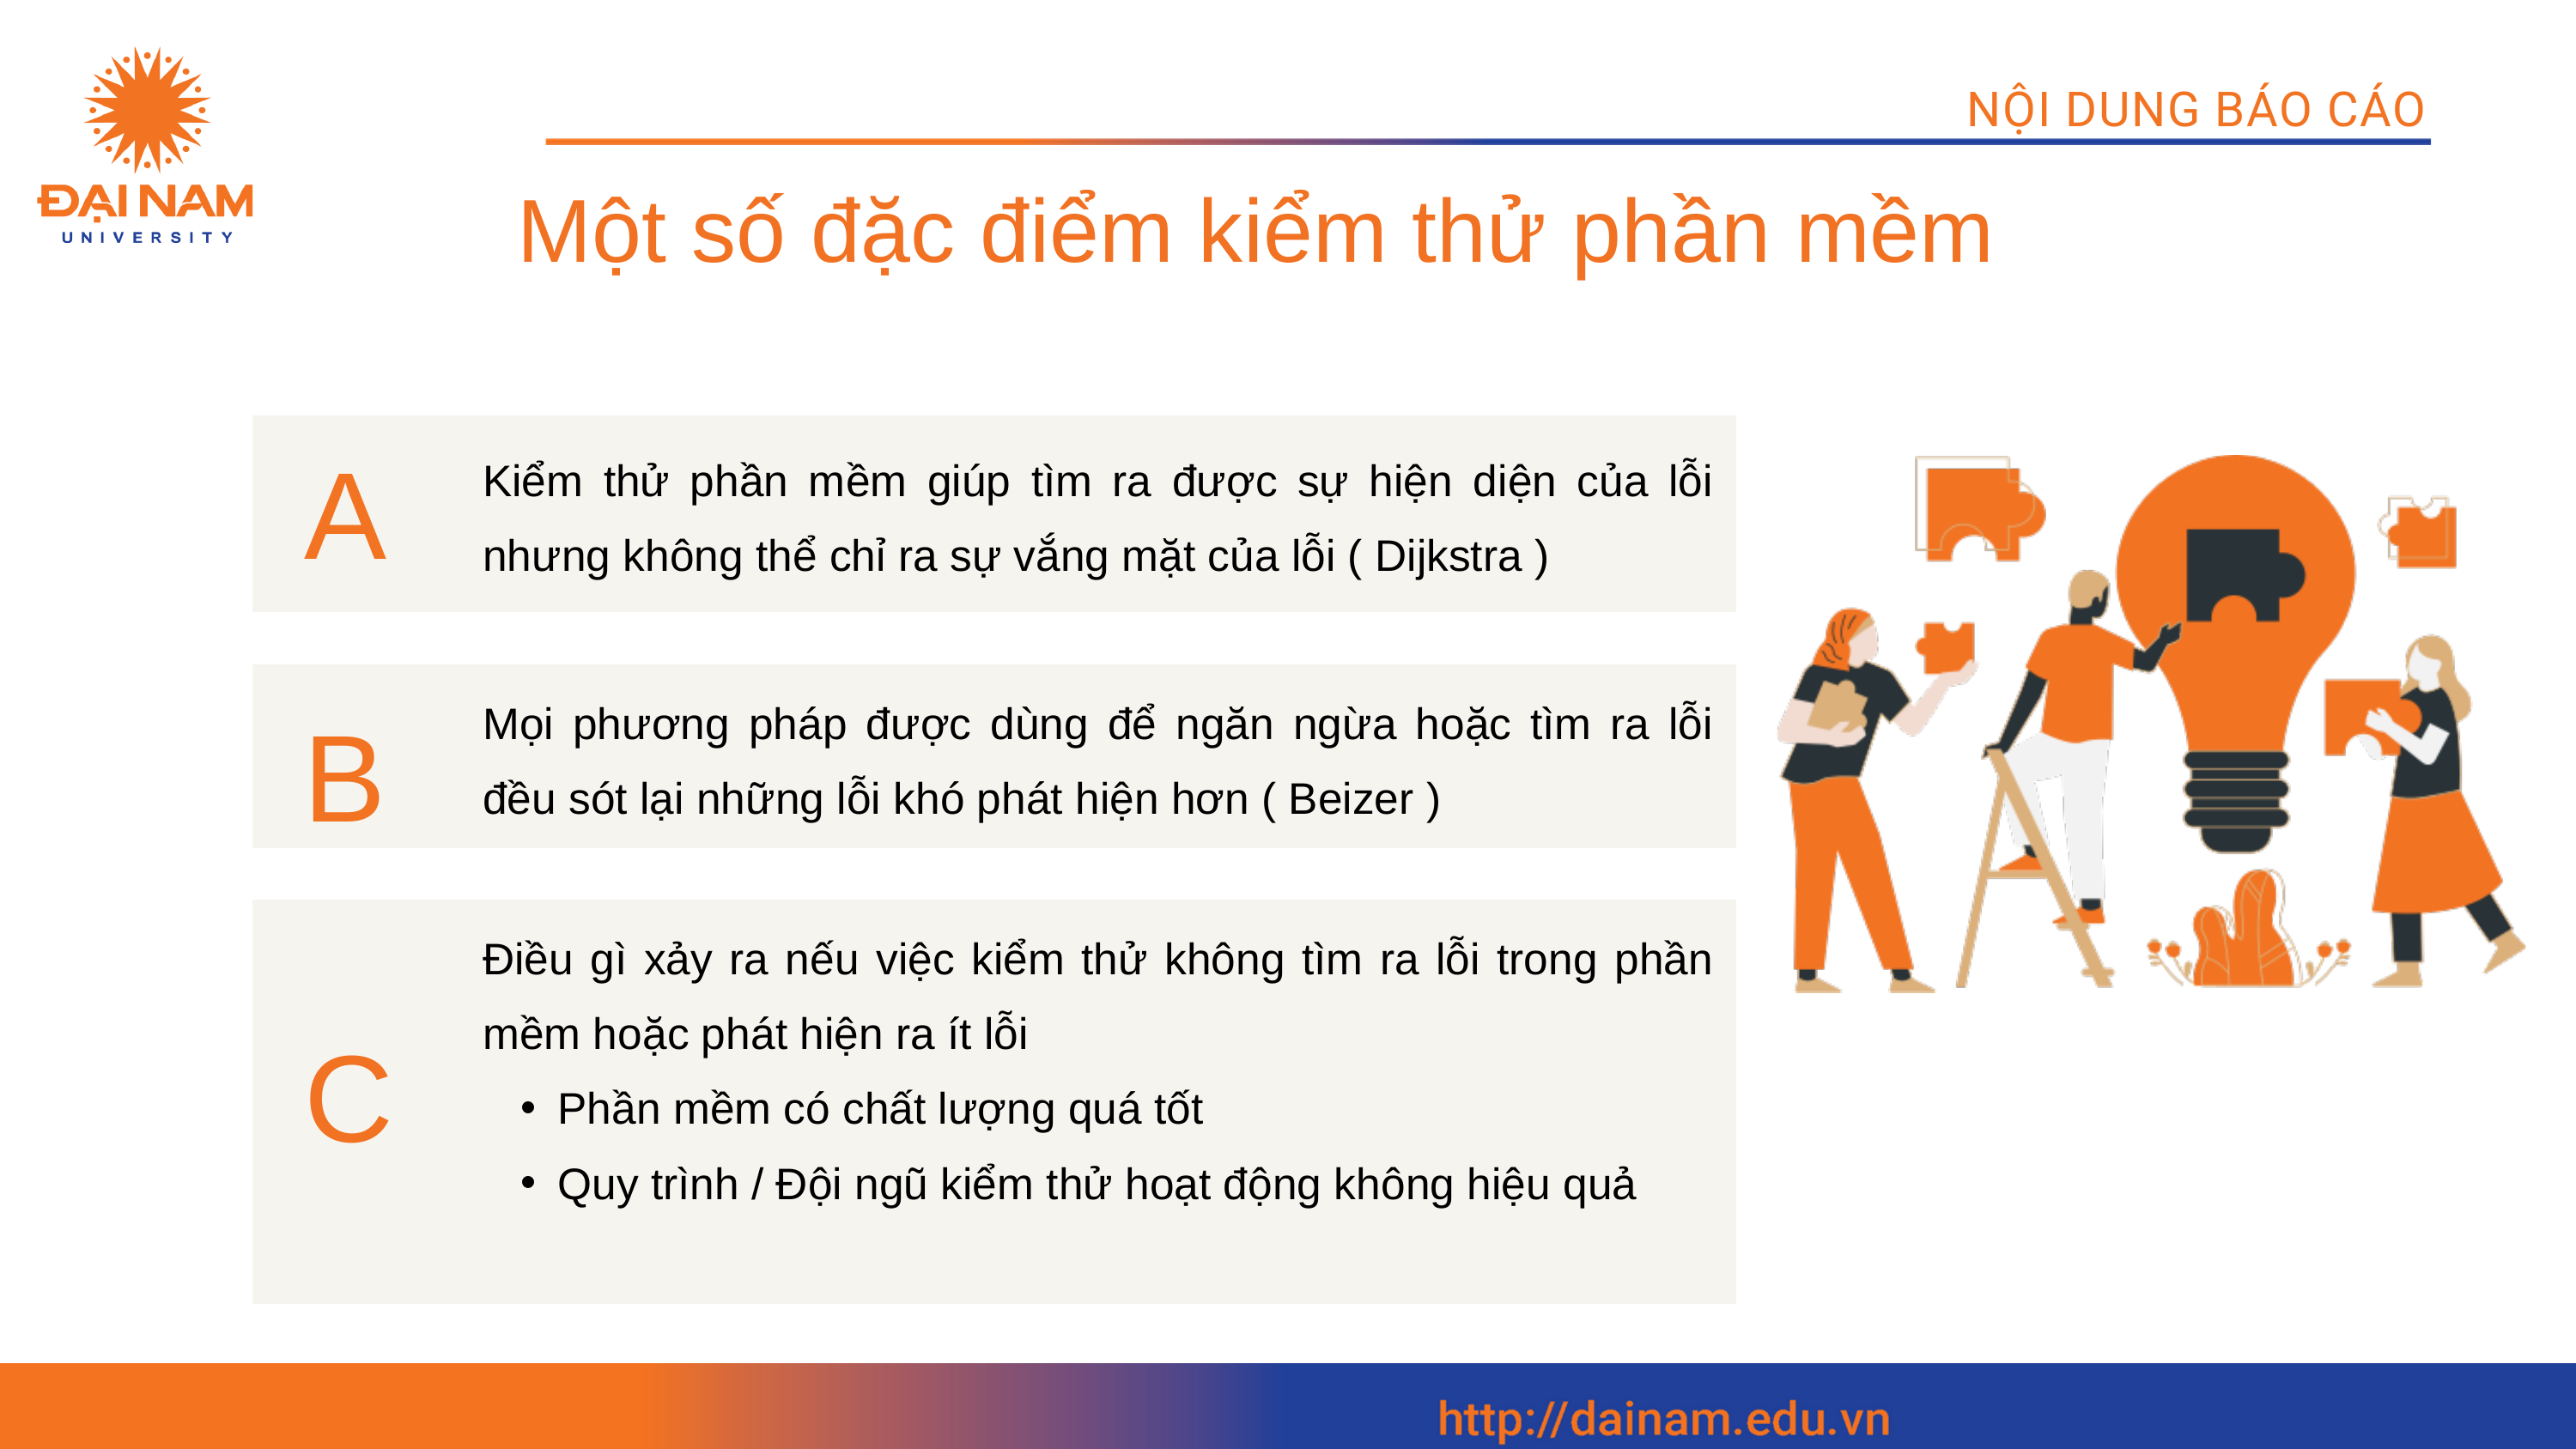

NỘI DUNG BÁO CÁO

Một số đặc điểm kiểm thử phần mềm
A

Kiểm thử phần mềm giúp tìm ra được sự hiện diện của lỗi nhưng không thể chỉ ra sự vắng mặt của lỗi ( Dijkstra )

B

Mọi phương pháp được dùng để ngăn ngừa hoặc tìm ra lỗi đều sót lại những lỗi khó phát hiện hơn ( Beizer )

Điều gì xảy ra nếu việc kiểm thử không tìm ra lỗi trong phần mềm hoặc phát hiện ra ít lỗi
Phần mềm có chất lượng quá tốt
Quy trình / Đội ngũ kiểm thử hoạt động không hiệu quả
C